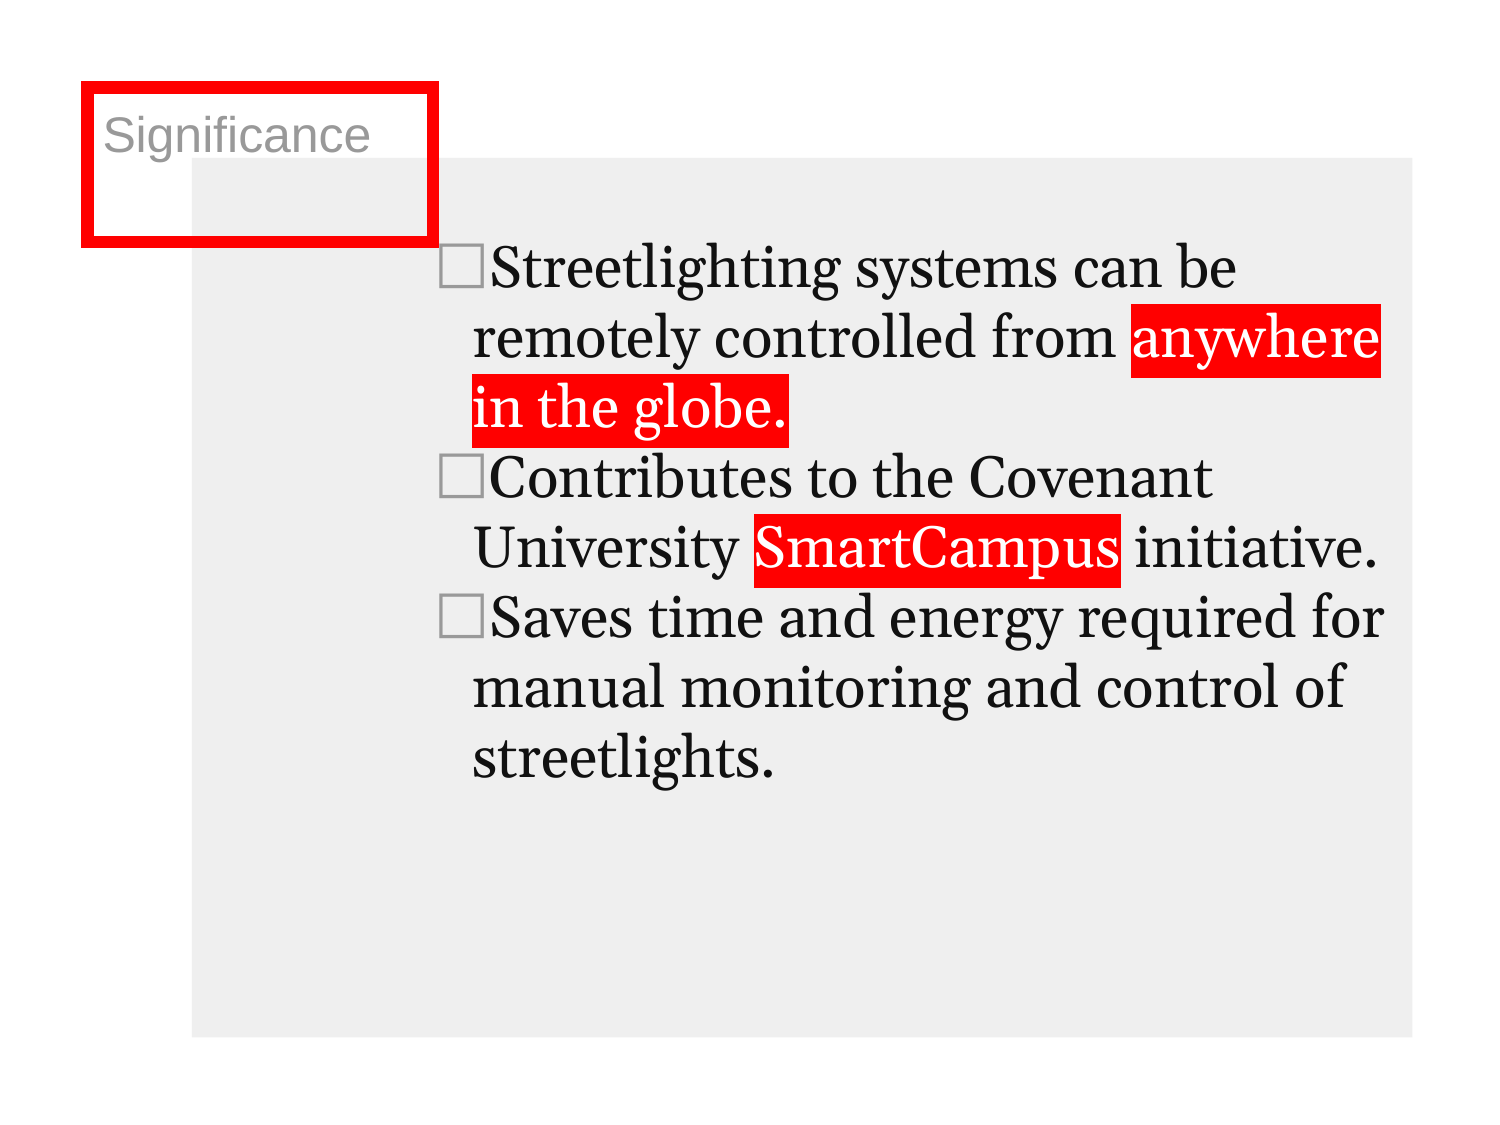

# Significance
Streetlighting systems can be remotely controlled from anywhere in the globe.
Contributes to the Covenant University SmartCampus initiative.
Saves time and energy required for manual monitoring and control of streetlights.